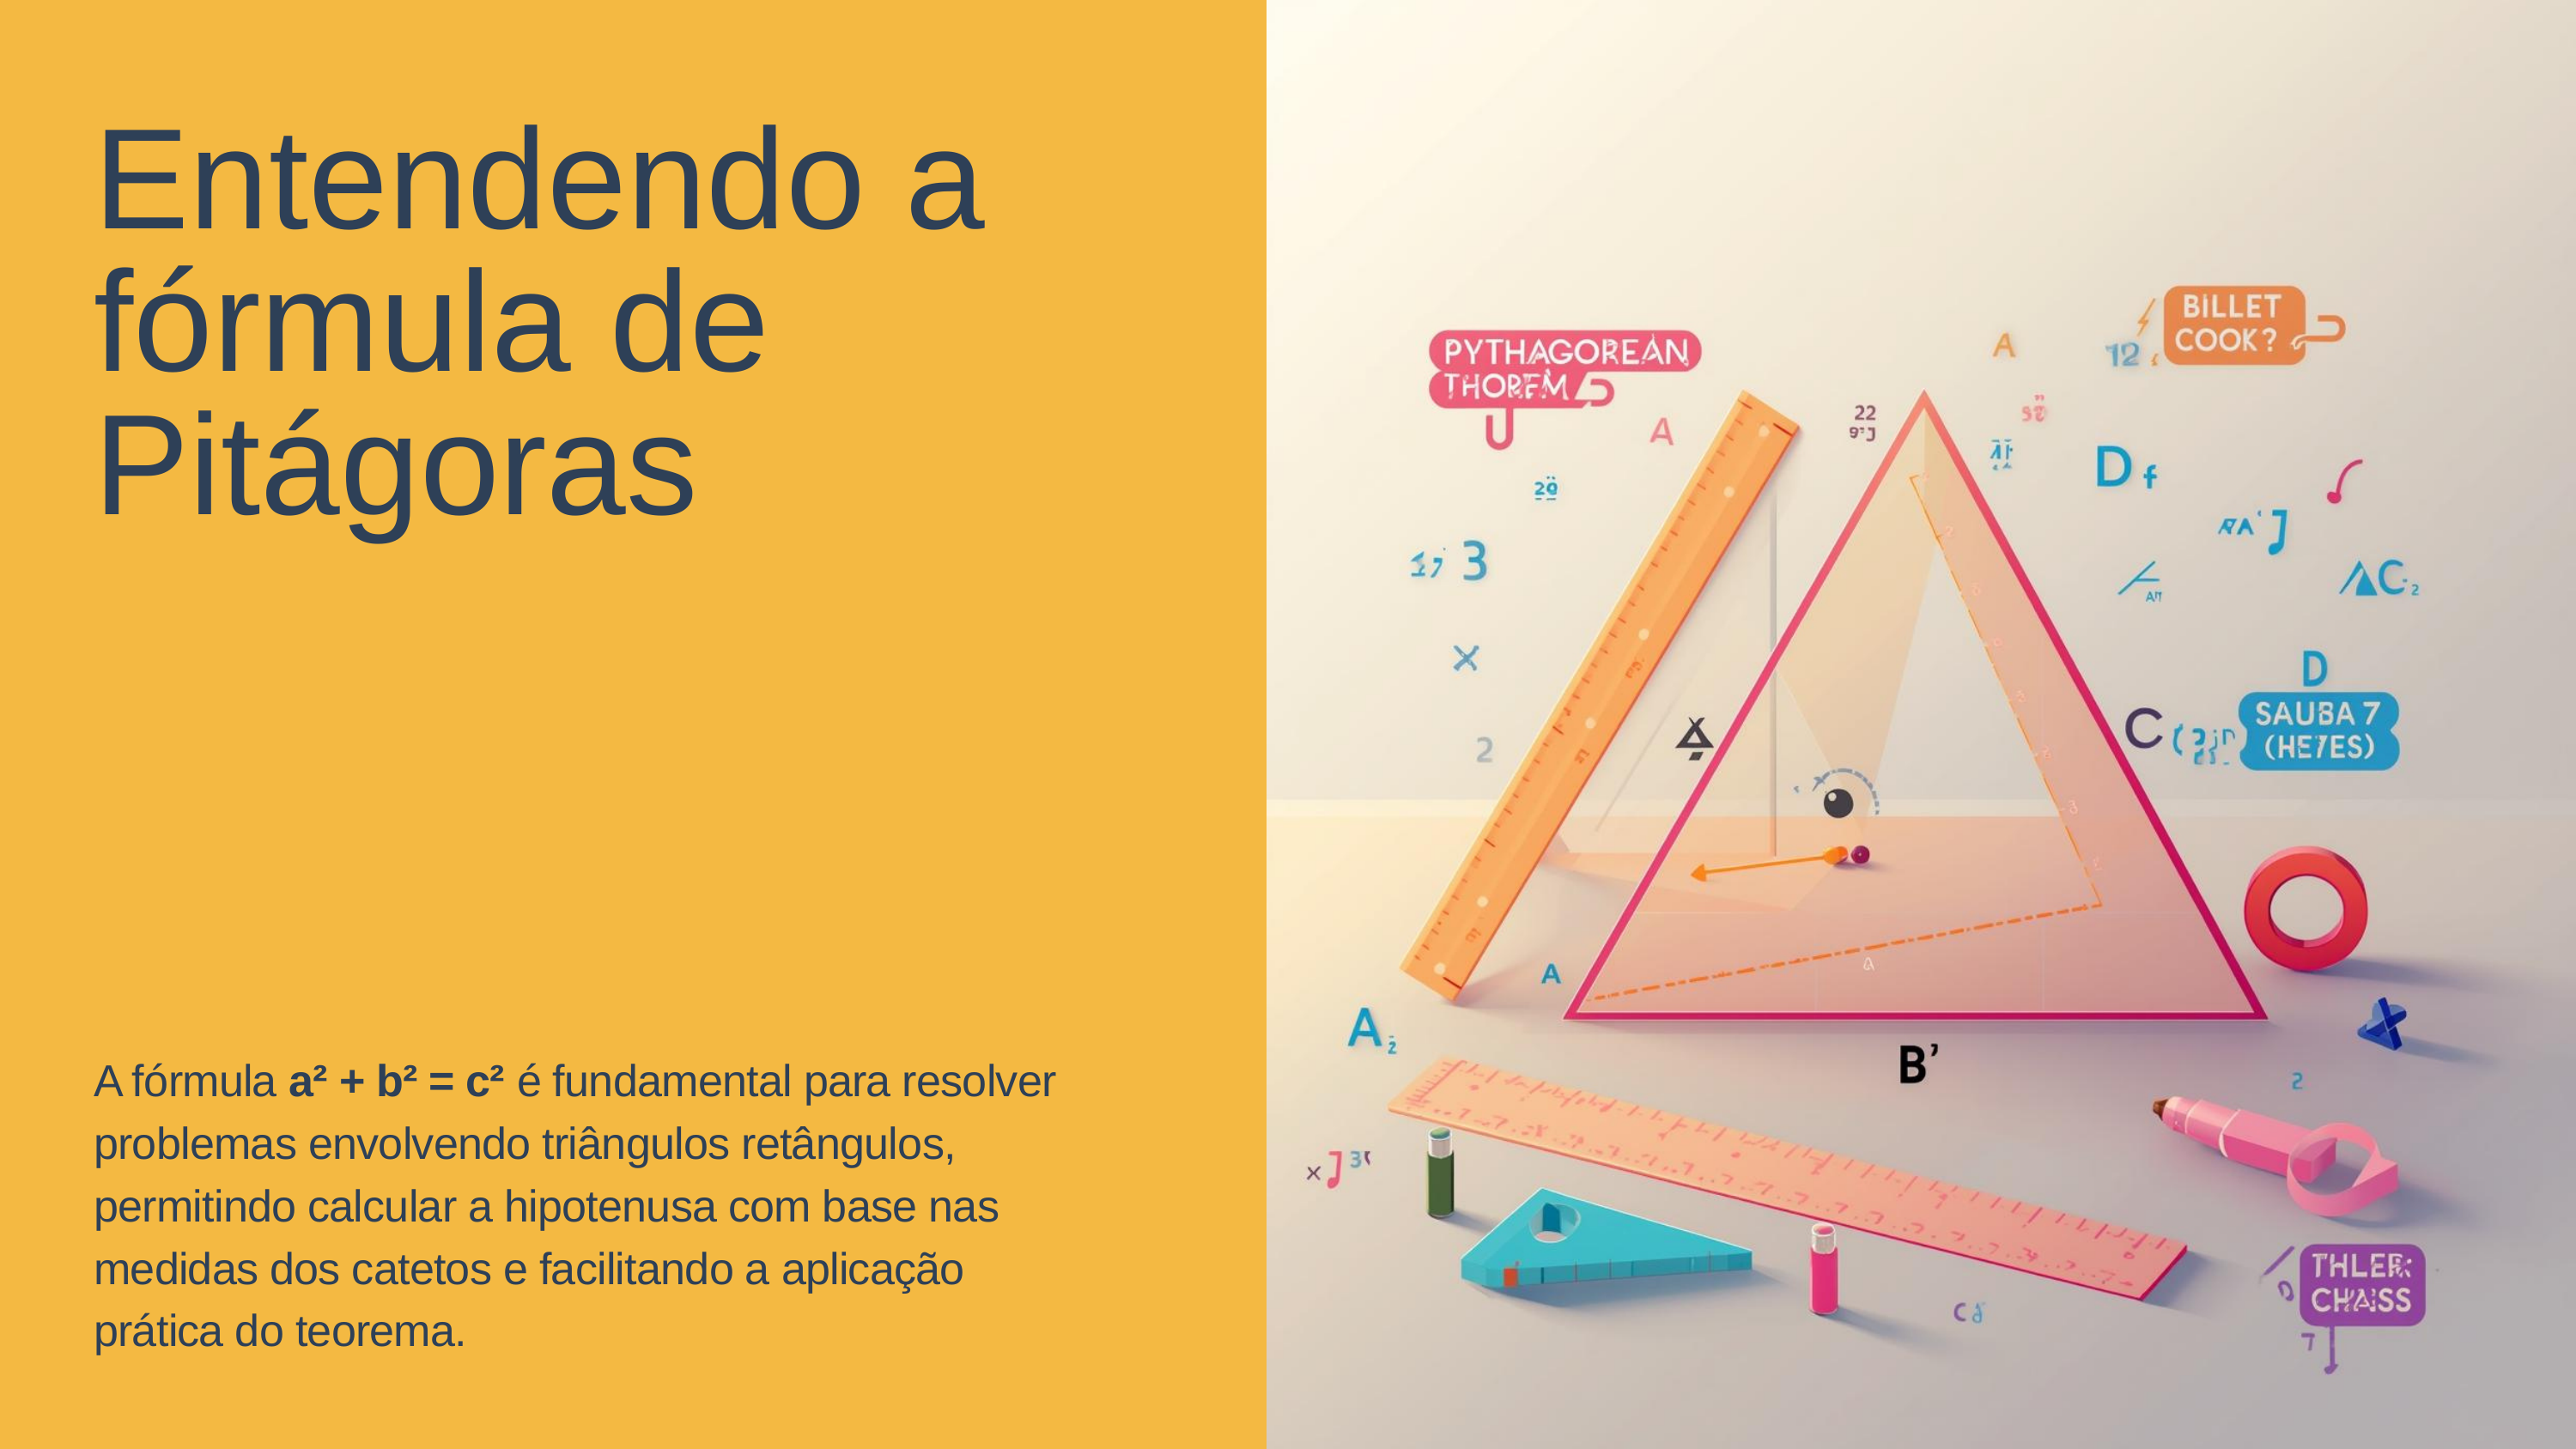

Entendendo a fórmula de Pitágoras
A fórmula a² + b² = c² é fundamental para resolver problemas envolvendo triângulos retângulos, permitindo calcular a hipotenusa com base nas medidas dos catetos e facilitando a aplicação prática do teorema.